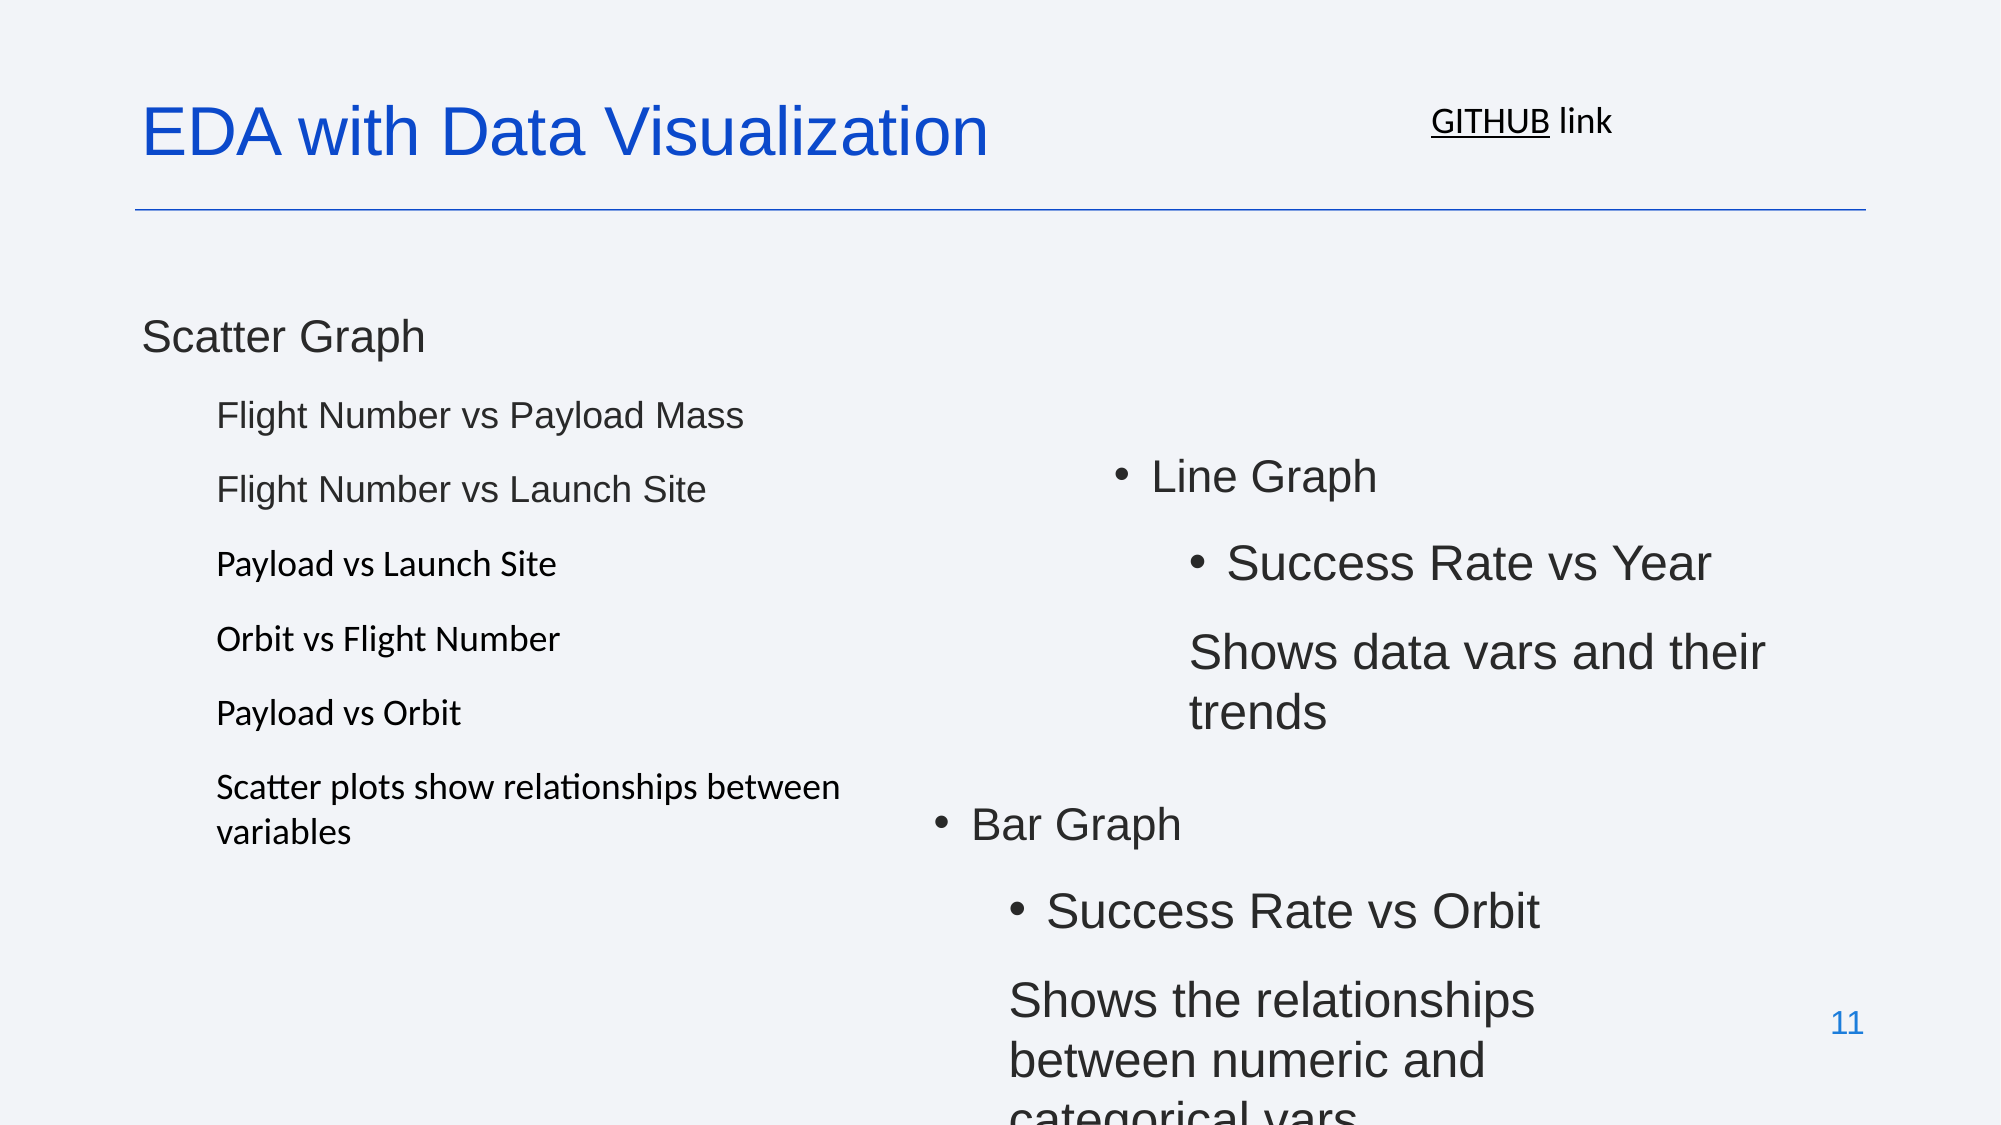

EDA with Data Visualization
GITHUB link
Scatter Graph
Flight Number vs Payload Mass
Flight Number vs Launch Site
Payload vs Launch Site
Orbit vs Flight Number
Payload vs Orbit
Scatter plots show relationships between variables
Line Graph
Success Rate vs Year
Shows data vars and their trends
Bar Graph
Success Rate vs Orbit
Shows the relationships between numeric and categorical vars
11